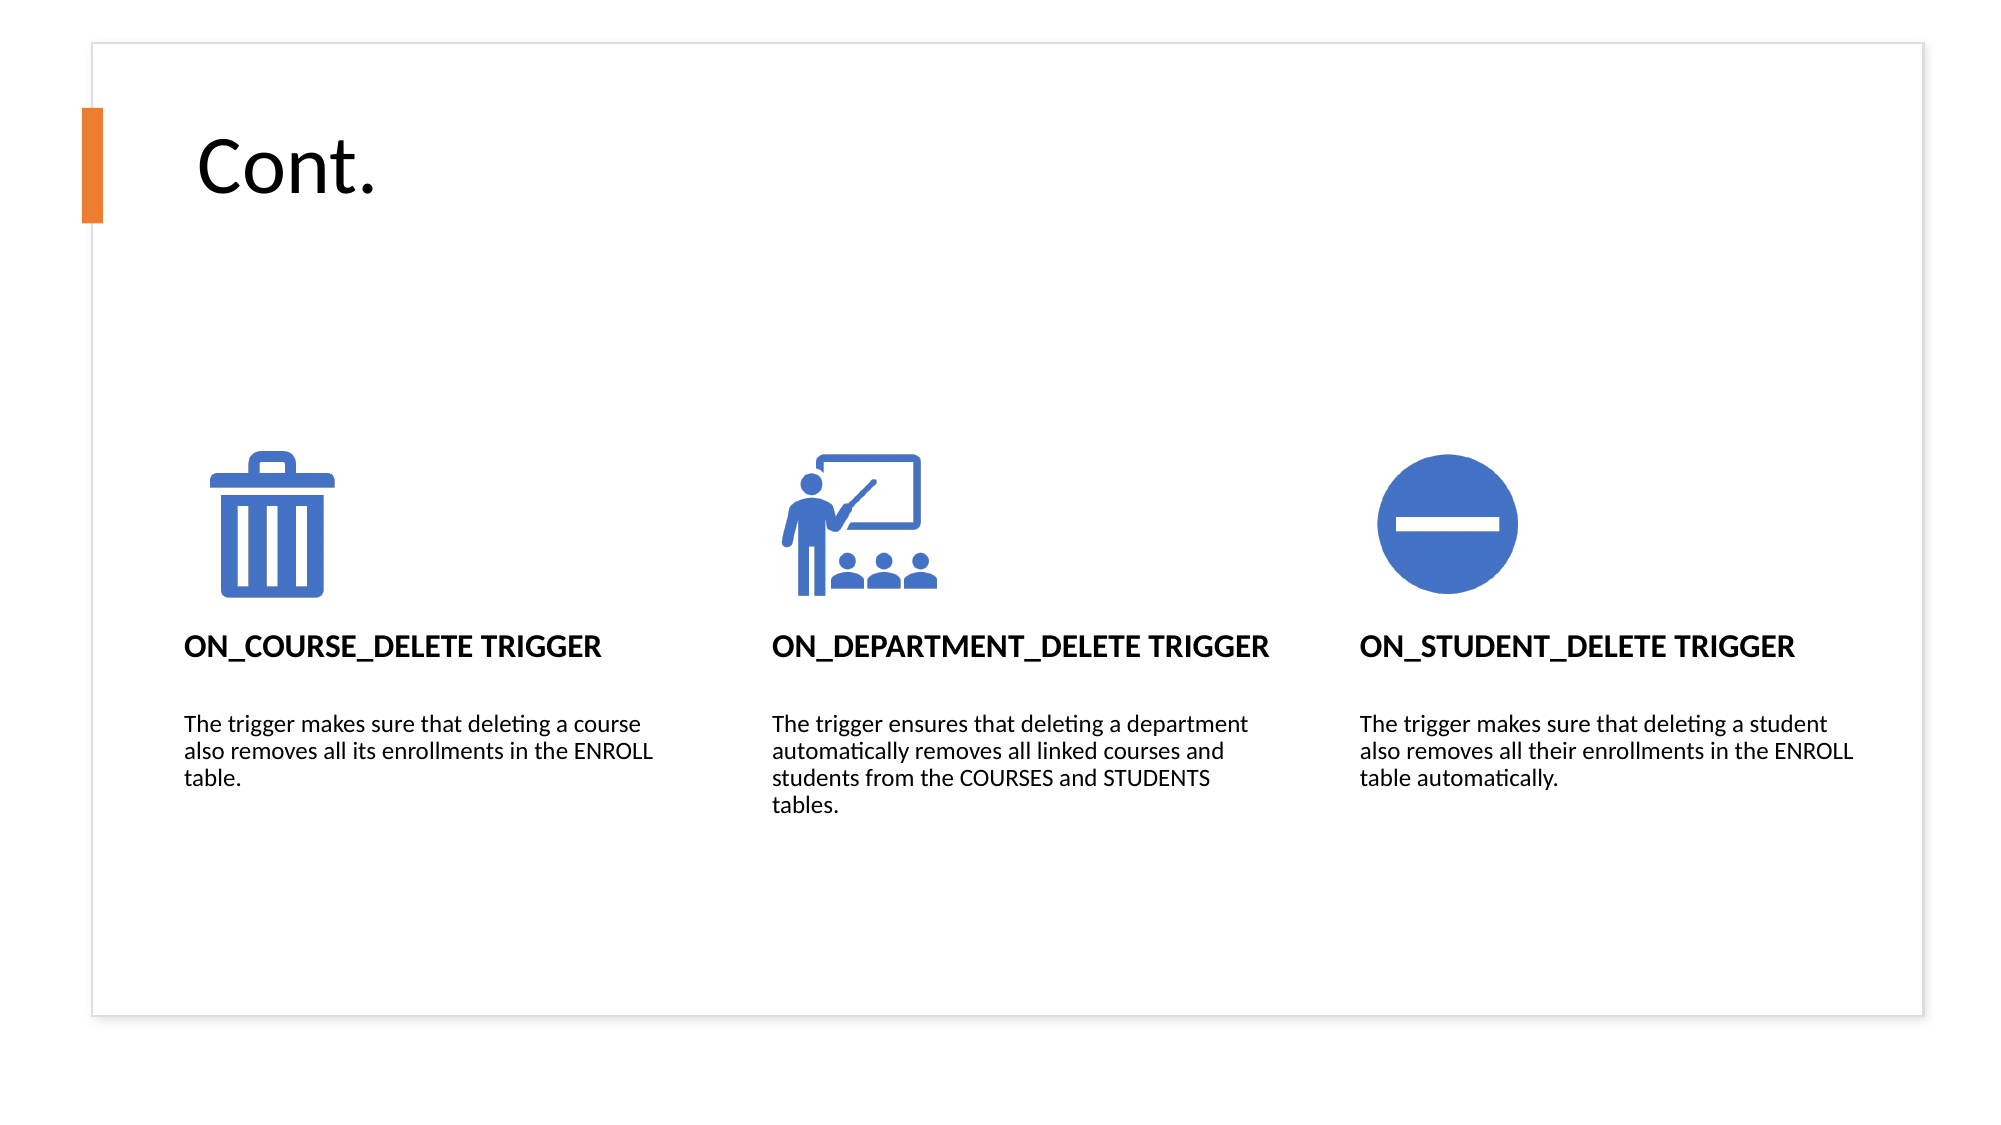

# Cont.

ON_COURSE_DELETE TRIGGER
The trigger makes sure that deleting a course also removes all its enrollments in the ENROLL table.
ON_DEPARTMENT_DELETE TRIGGER
The trigger ensures that deleting a department automatically removes all linked courses and students from the COURSES and STUDENTS tables.
ON_STUDENT_DELETE TRIGGER
The trigger makes sure that deleting a student also removes all their enrollments in the ENROLL table automatically.